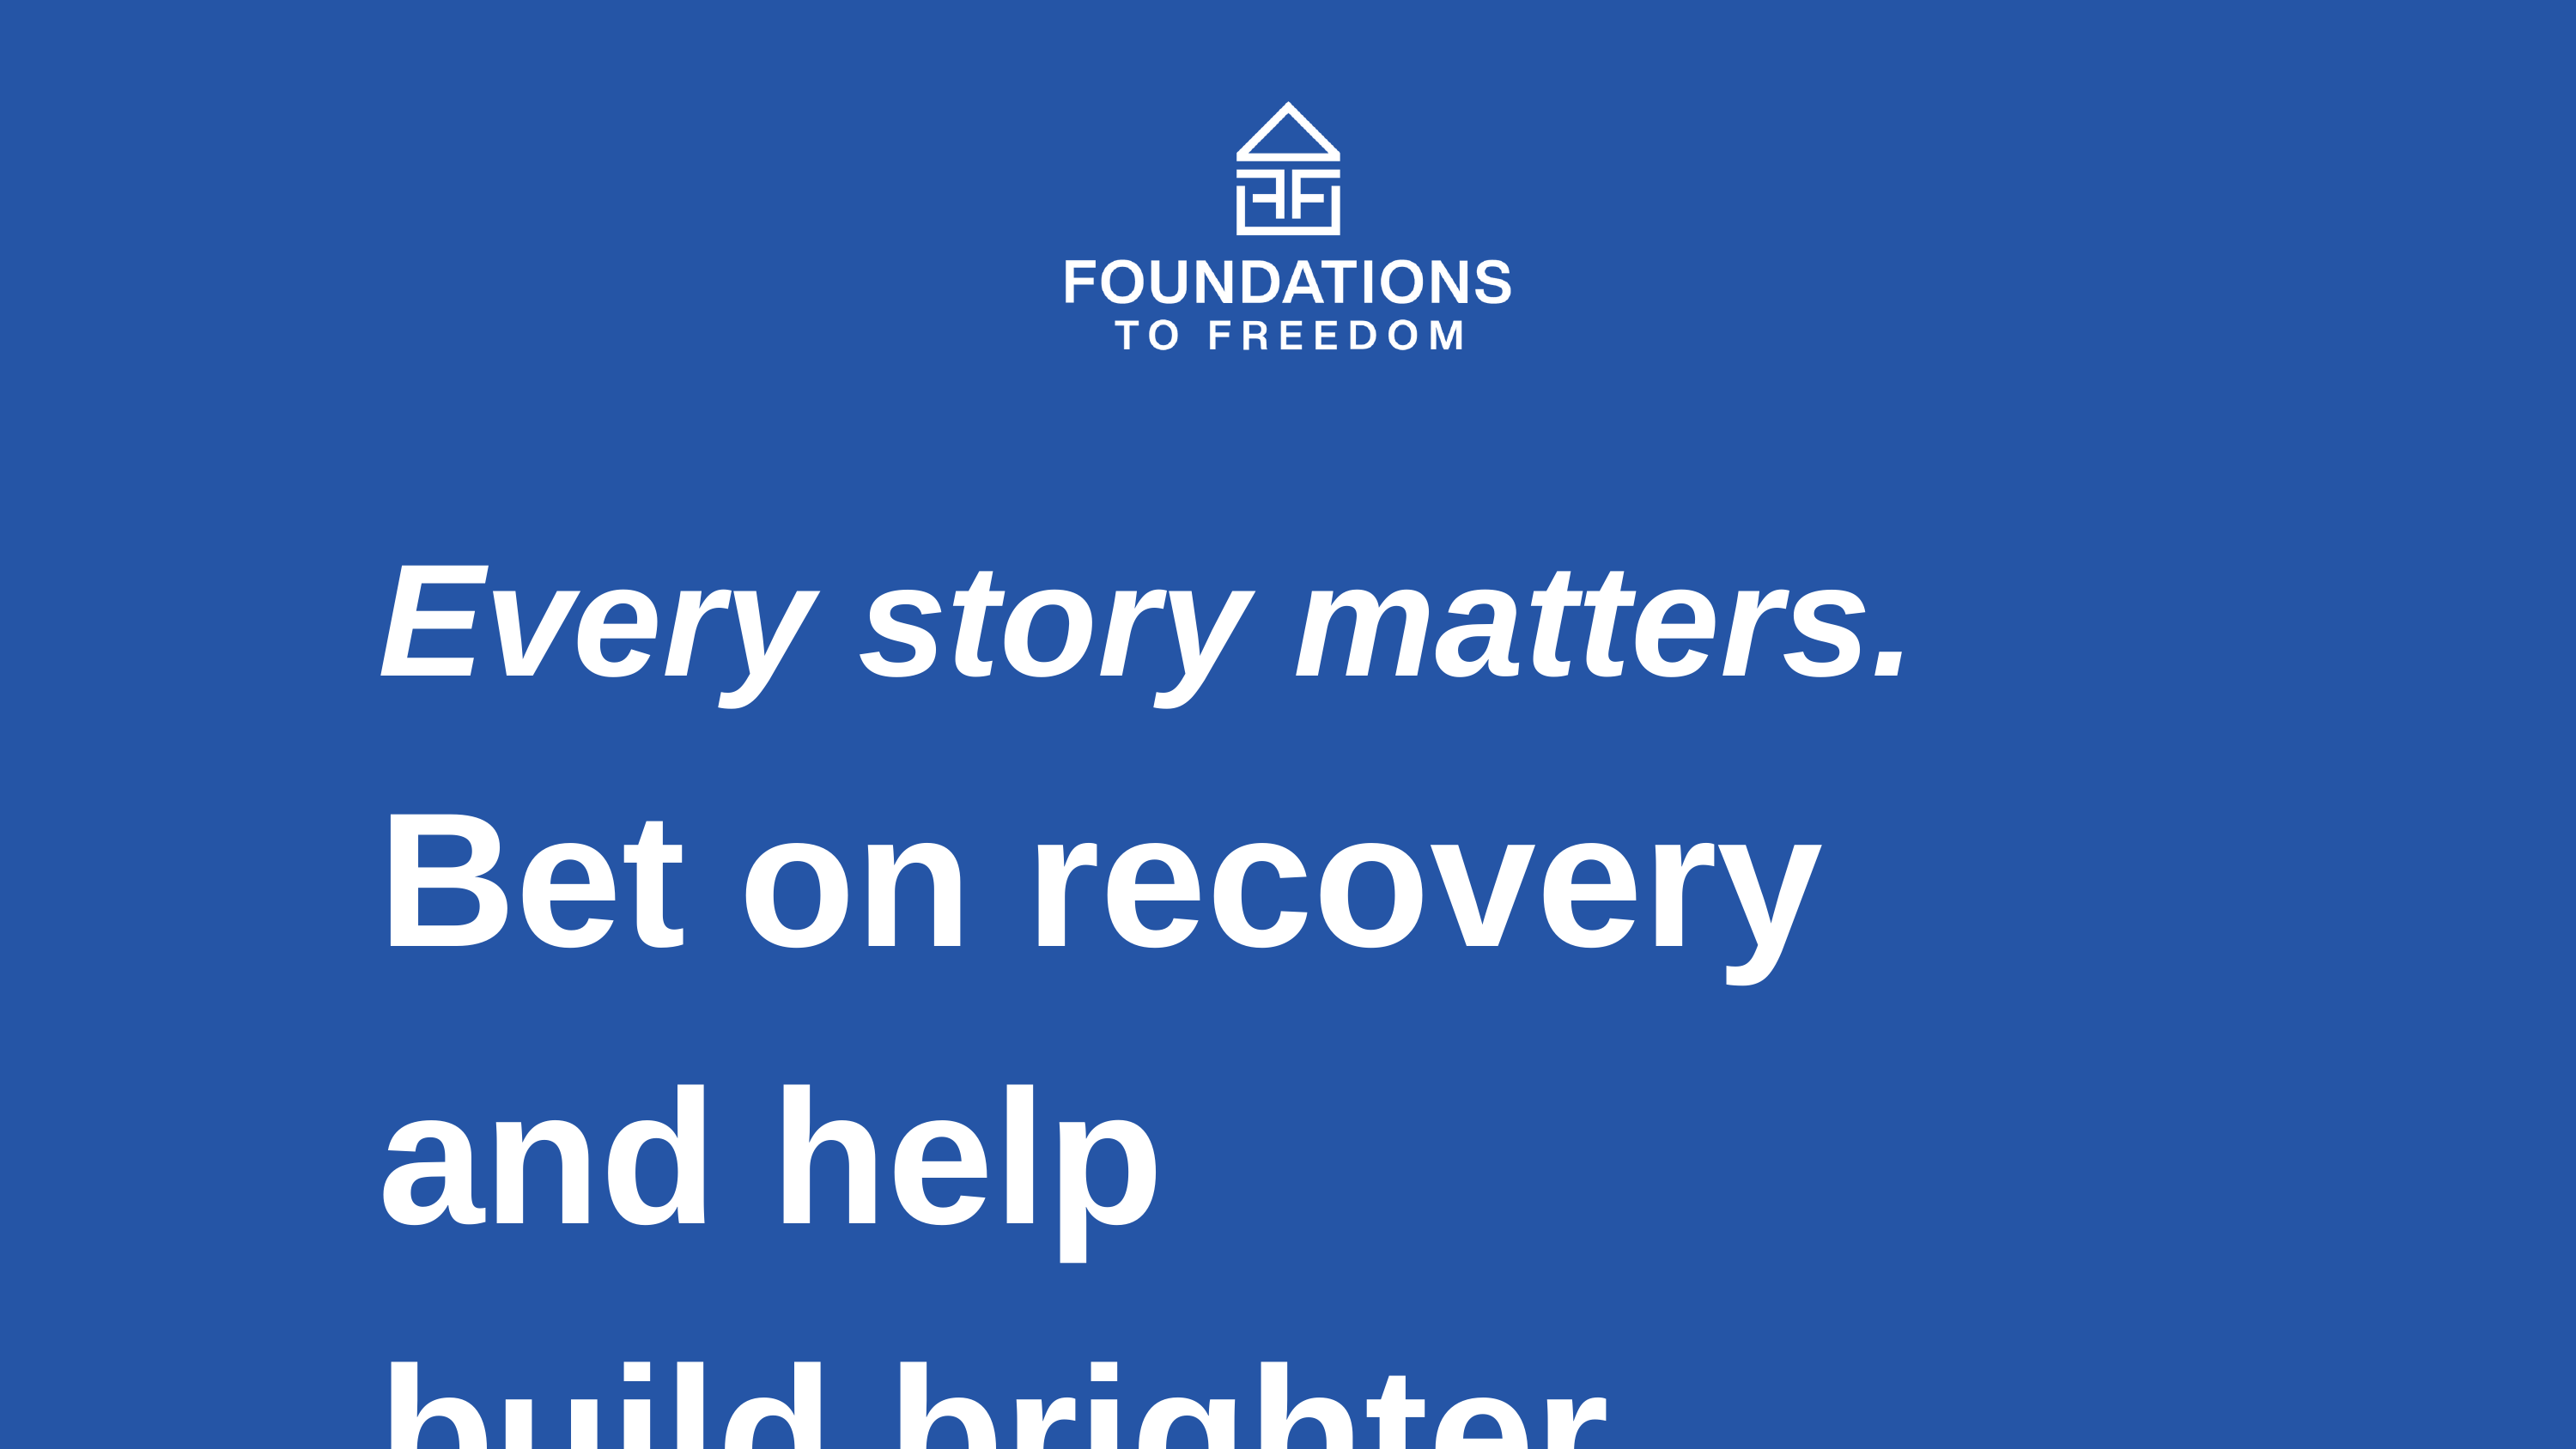

Every story matters.
Bet on recovery and help
build brighter futures.